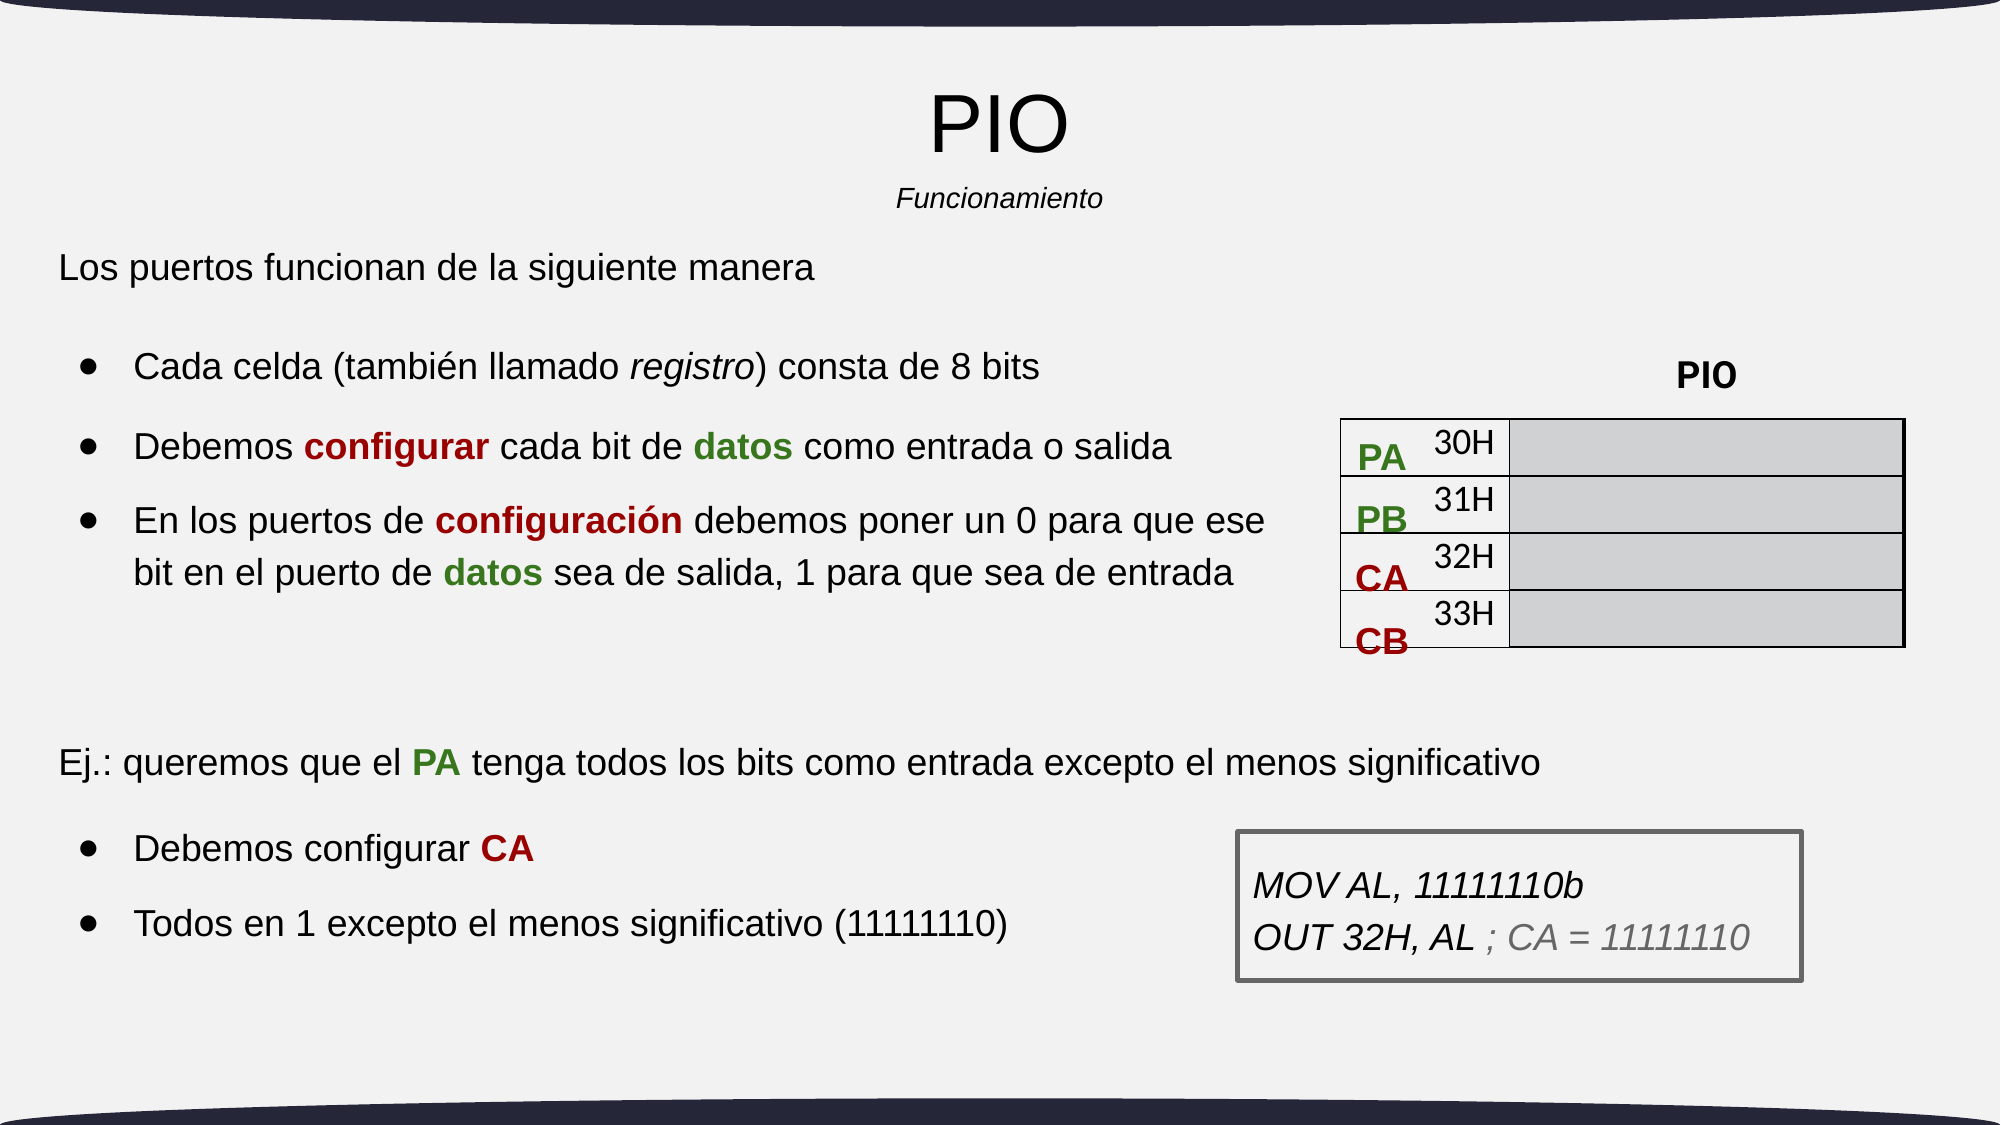

# PIO
Funcionamiento
Los puertos funcionan de la siguiente manera
Cada celda (también llamado registro) consta de 8 bits
PIO
Debemos configurar cada bit de datos como entrada o salida
| 30H |  |
| --- | --- |
| 31H |  |
| 32H |  |
| 33H |  |
PA
PB
En los puertos de configuración debemos poner un 0 para que ese bit en el puerto de datos sea de salida, 1 para que sea de entrada
CA
CB
Ej.: queremos que el PA tenga todos los bits como entrada excepto el menos significativo
Debemos configurar CA
MOV AL, 11111110b
OUT 32H, AL ; CA = 11111110
Todos en 1 excepto el menos significativo (11111110)